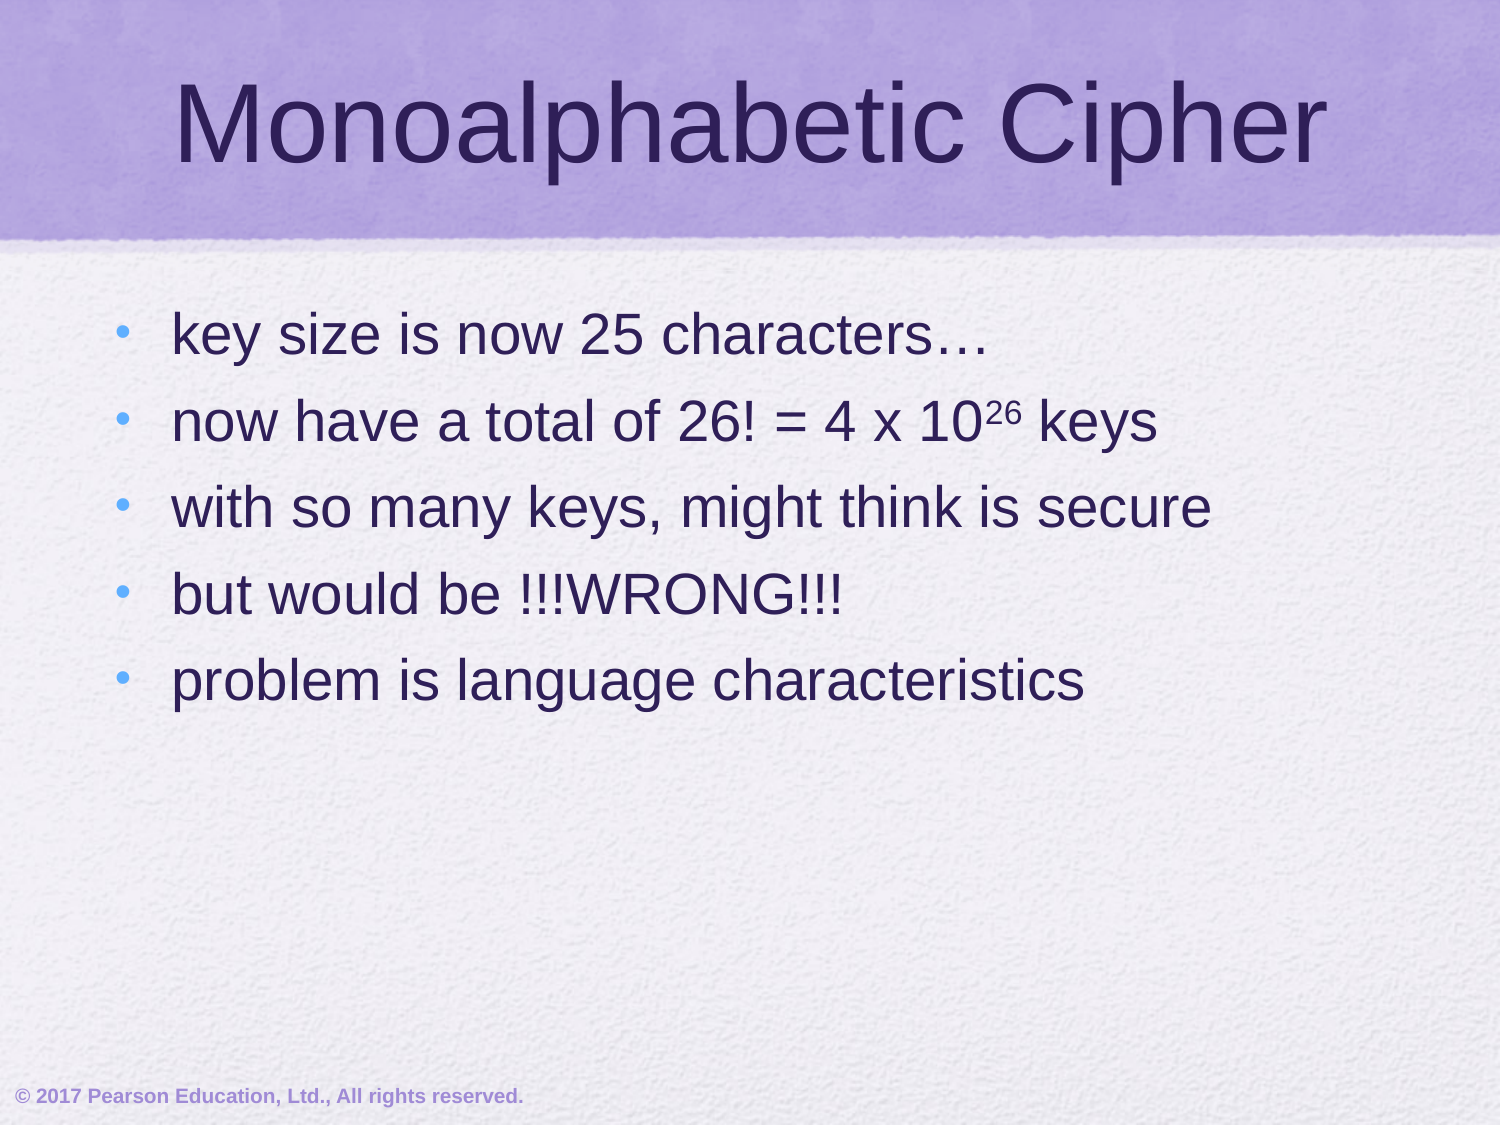

# Monoalphabetic Cipher
key size is now 25 characters…
now have a total of 26! = 4 x 1026 keys
with so many keys, might think is secure
but would be !!!WRONG!!!
problem is language characteristics

© 2017 Pearson Education, Ltd., All rights reserved.